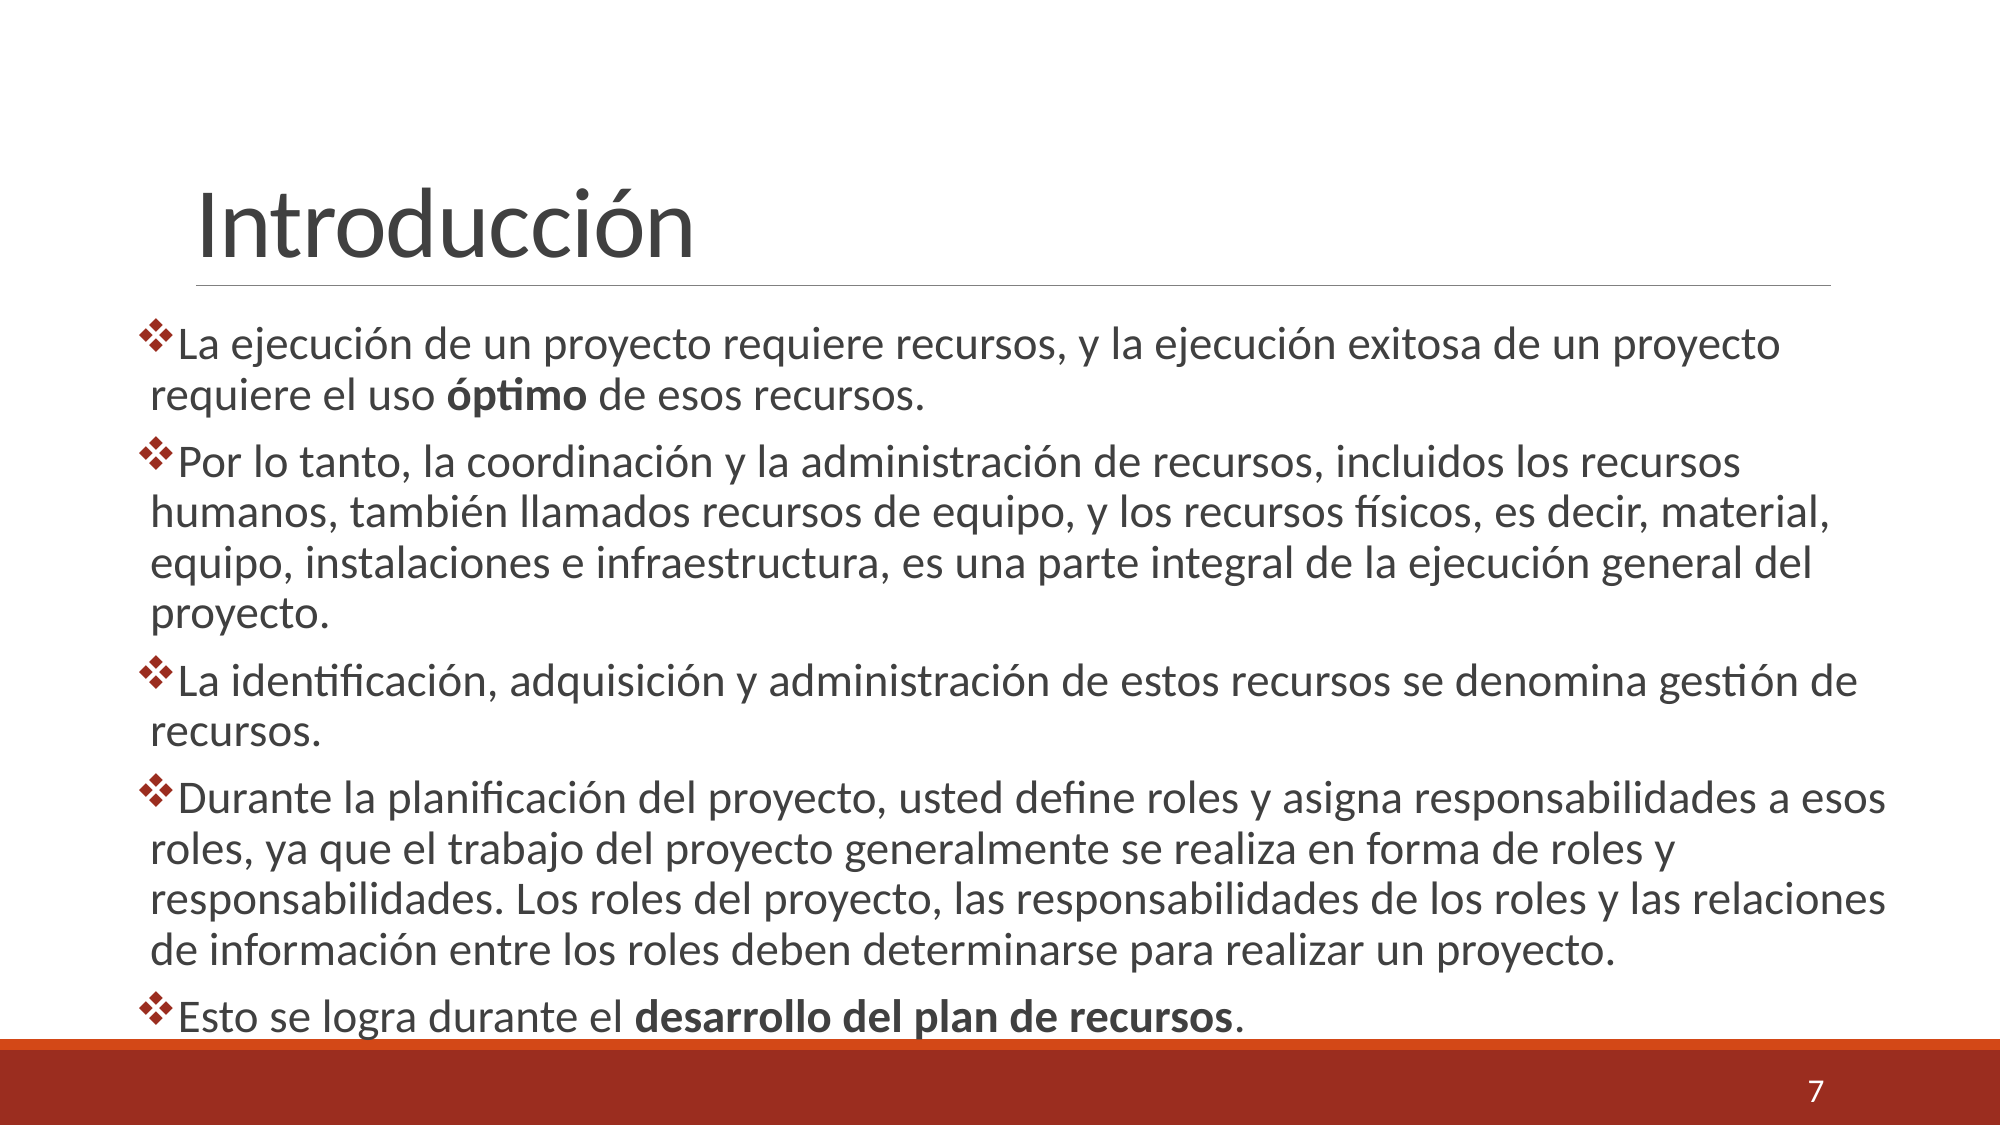

# Introducción
La ejecución de un proyecto requiere recursos, y la ejecución exitosa de un proyecto requiere el uso óptimo de esos recursos.
Por lo tanto, la coordinación y la administración de recursos, incluidos los recursos humanos, también llamados recursos de equipo, y los recursos físicos, es decir, material, equipo, instalaciones e infraestructura, es una parte integral de la ejecución general del proyecto.
La identificación, adquisición y administración de estos recursos se denomina gestión de recursos.
Durante la planificación del proyecto, usted define roles y asigna responsabilidades a esos roles, ya que el trabajo del proyecto generalmente se realiza en forma de roles y responsabilidades. Los roles del proyecto, las responsabilidades de los roles y las relaciones de información entre los roles deben determinarse para realizar un proyecto.
Esto se logra durante el desarrollo del plan de recursos.
7